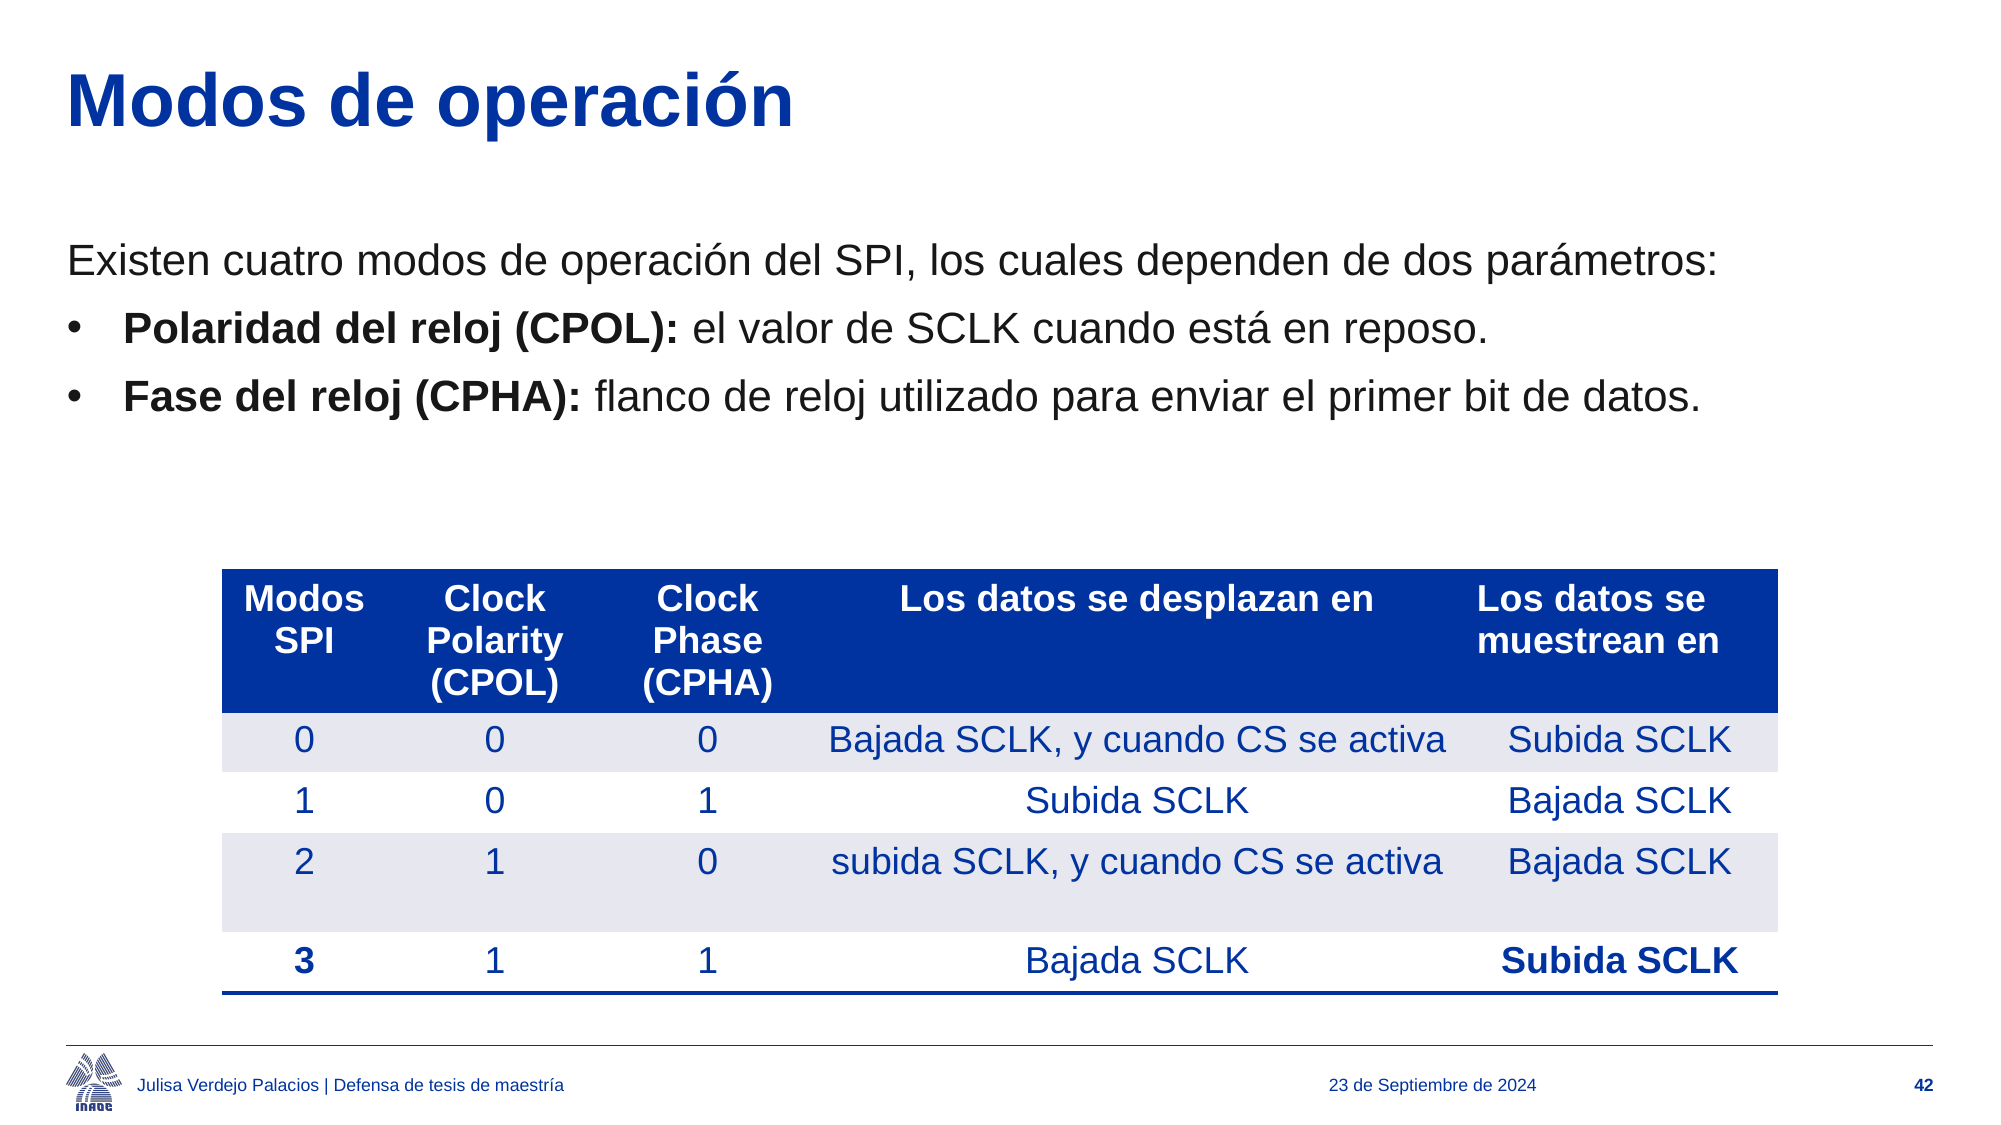

# Modos de operación
Existen cuatro modos de operación del SPI, los cuales dependen de dos parámetros:
Polaridad del reloj (CPOL): el valor de SCLK cuando está en reposo.
Fase del reloj (CPHA): flanco de reloj utilizado para enviar el primer bit de datos.
| Modos SPI | Clock Polarity (CPOL) | Clock Phase (CPHA) | Los datos se desplazan en | Los datos se muestrean en |
| --- | --- | --- | --- | --- |
| 0 | 0 | 0 | Bajada SCLK, y cuando CS se activa | Subida SCLK |
| 1 | 0 | 1 | Subida SCLK | Bajada SCLK |
| 2 | 1 | 0 | subida SCLK, y cuando CS se activa | Bajada SCLK |
| 3 | 1 | 1 | Bajada SCLK | Subida SCLK |
Julisa Verdejo Palacios | Defensa de tesis de maestría
23 de Septiembre de 2024
42